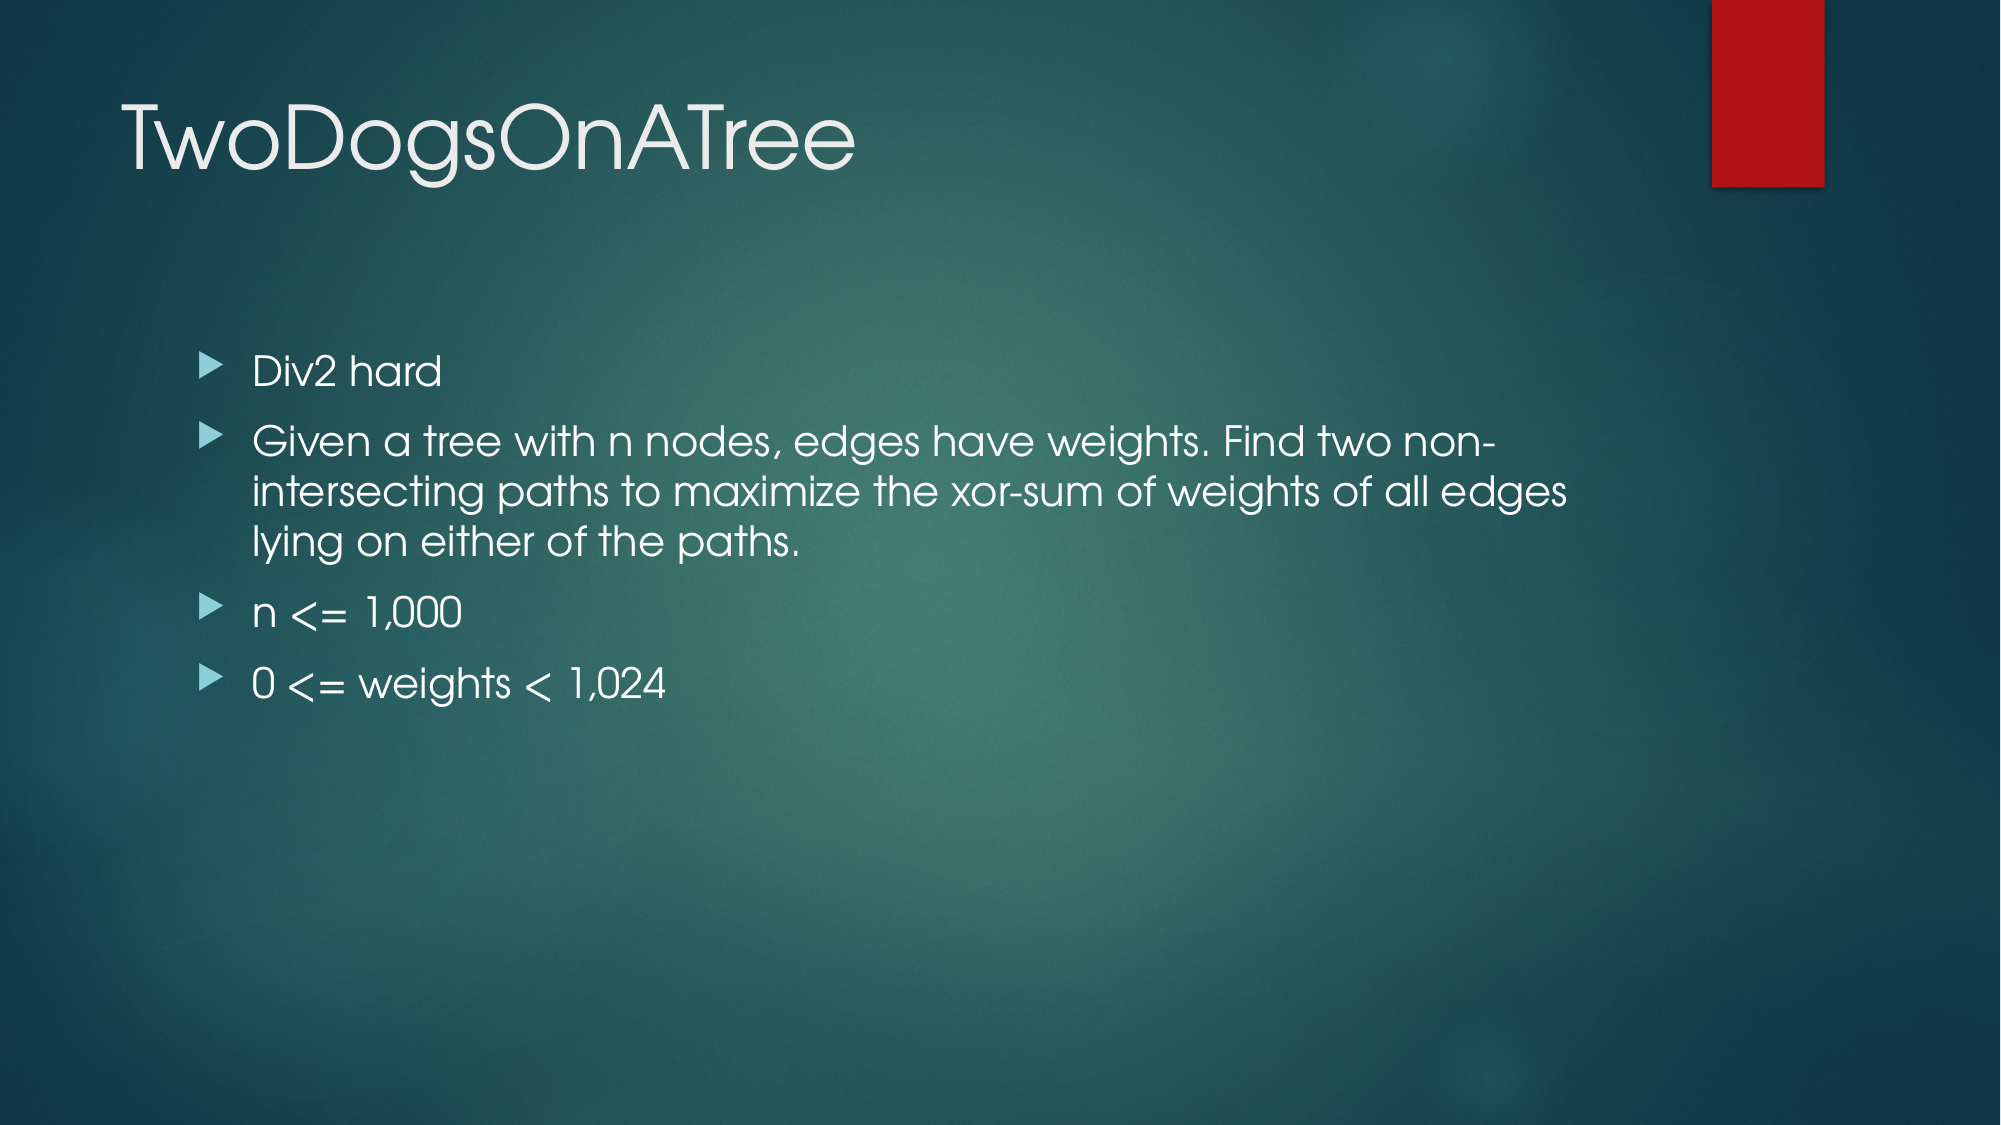

# TwoDogsOnATree
Div2 hard
Given a tree with n nodes, edges have weights. Find two non-intersecting paths to maximize the xor-sum of weights of all edges lying on either of the paths.
n <= 1,000
0 <= weights < 1,024